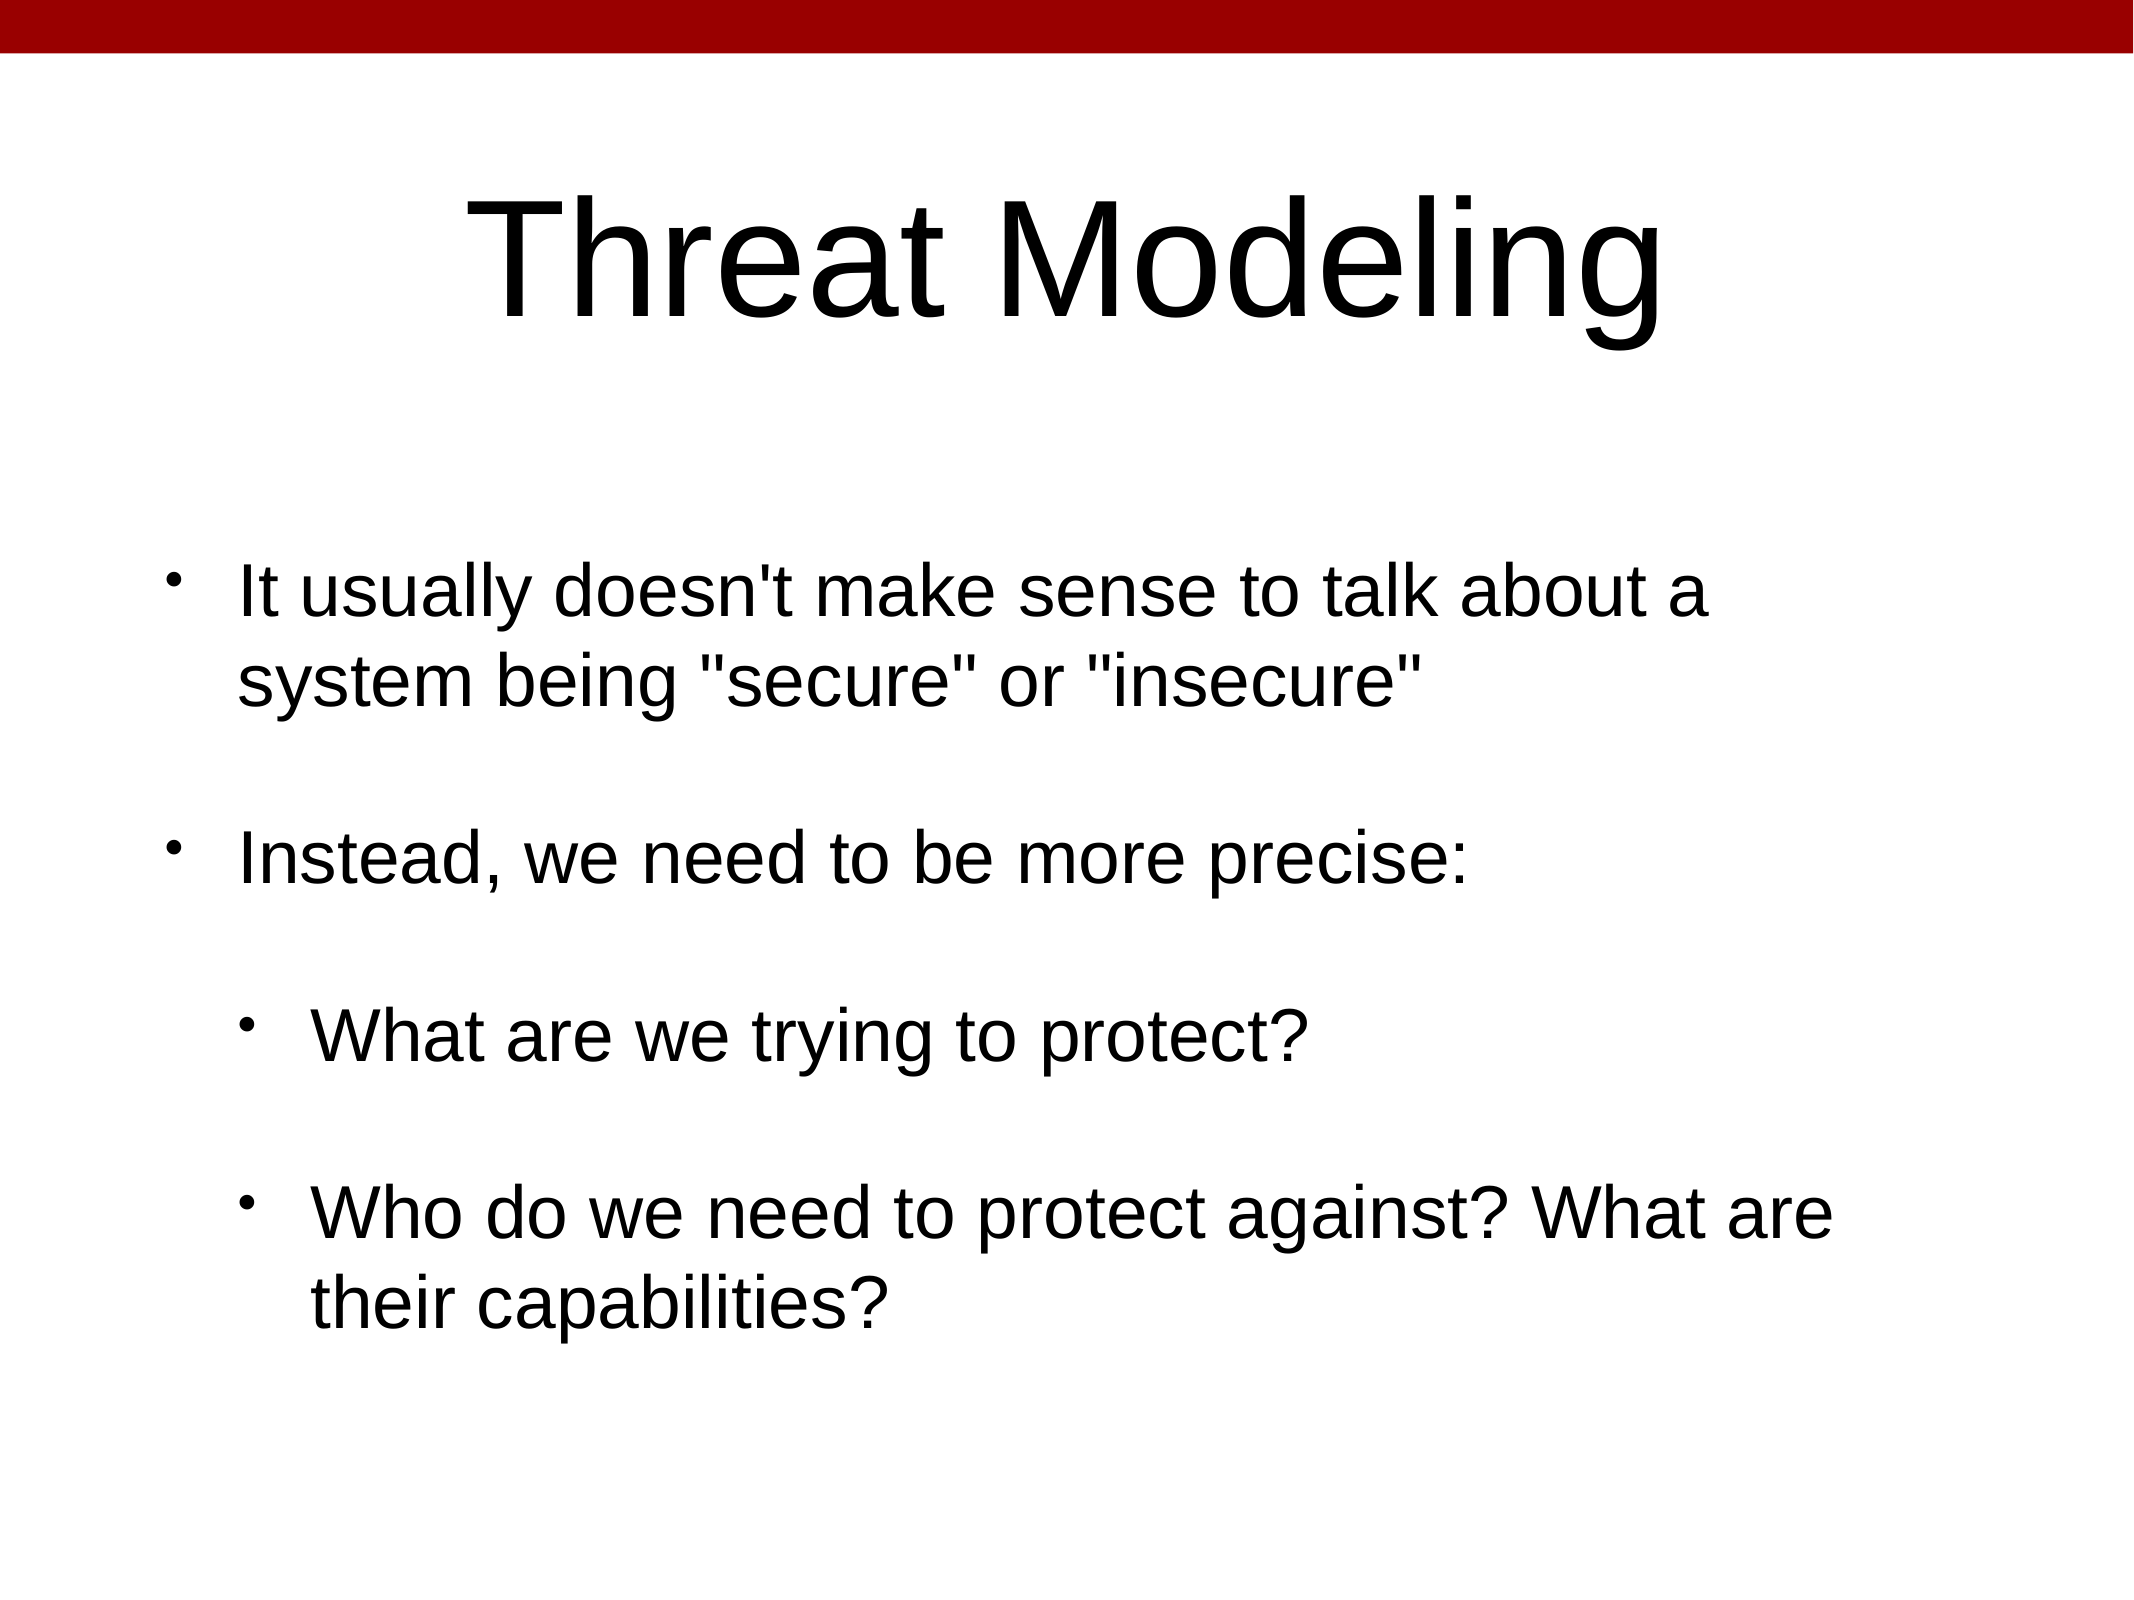

# Threat Modeling
It usually doesn't make sense to talk about a system being "secure" or "insecure"
Instead, we need to be more precise:
What are we trying to protect?
Who do we need to protect against? What are their capabilities?